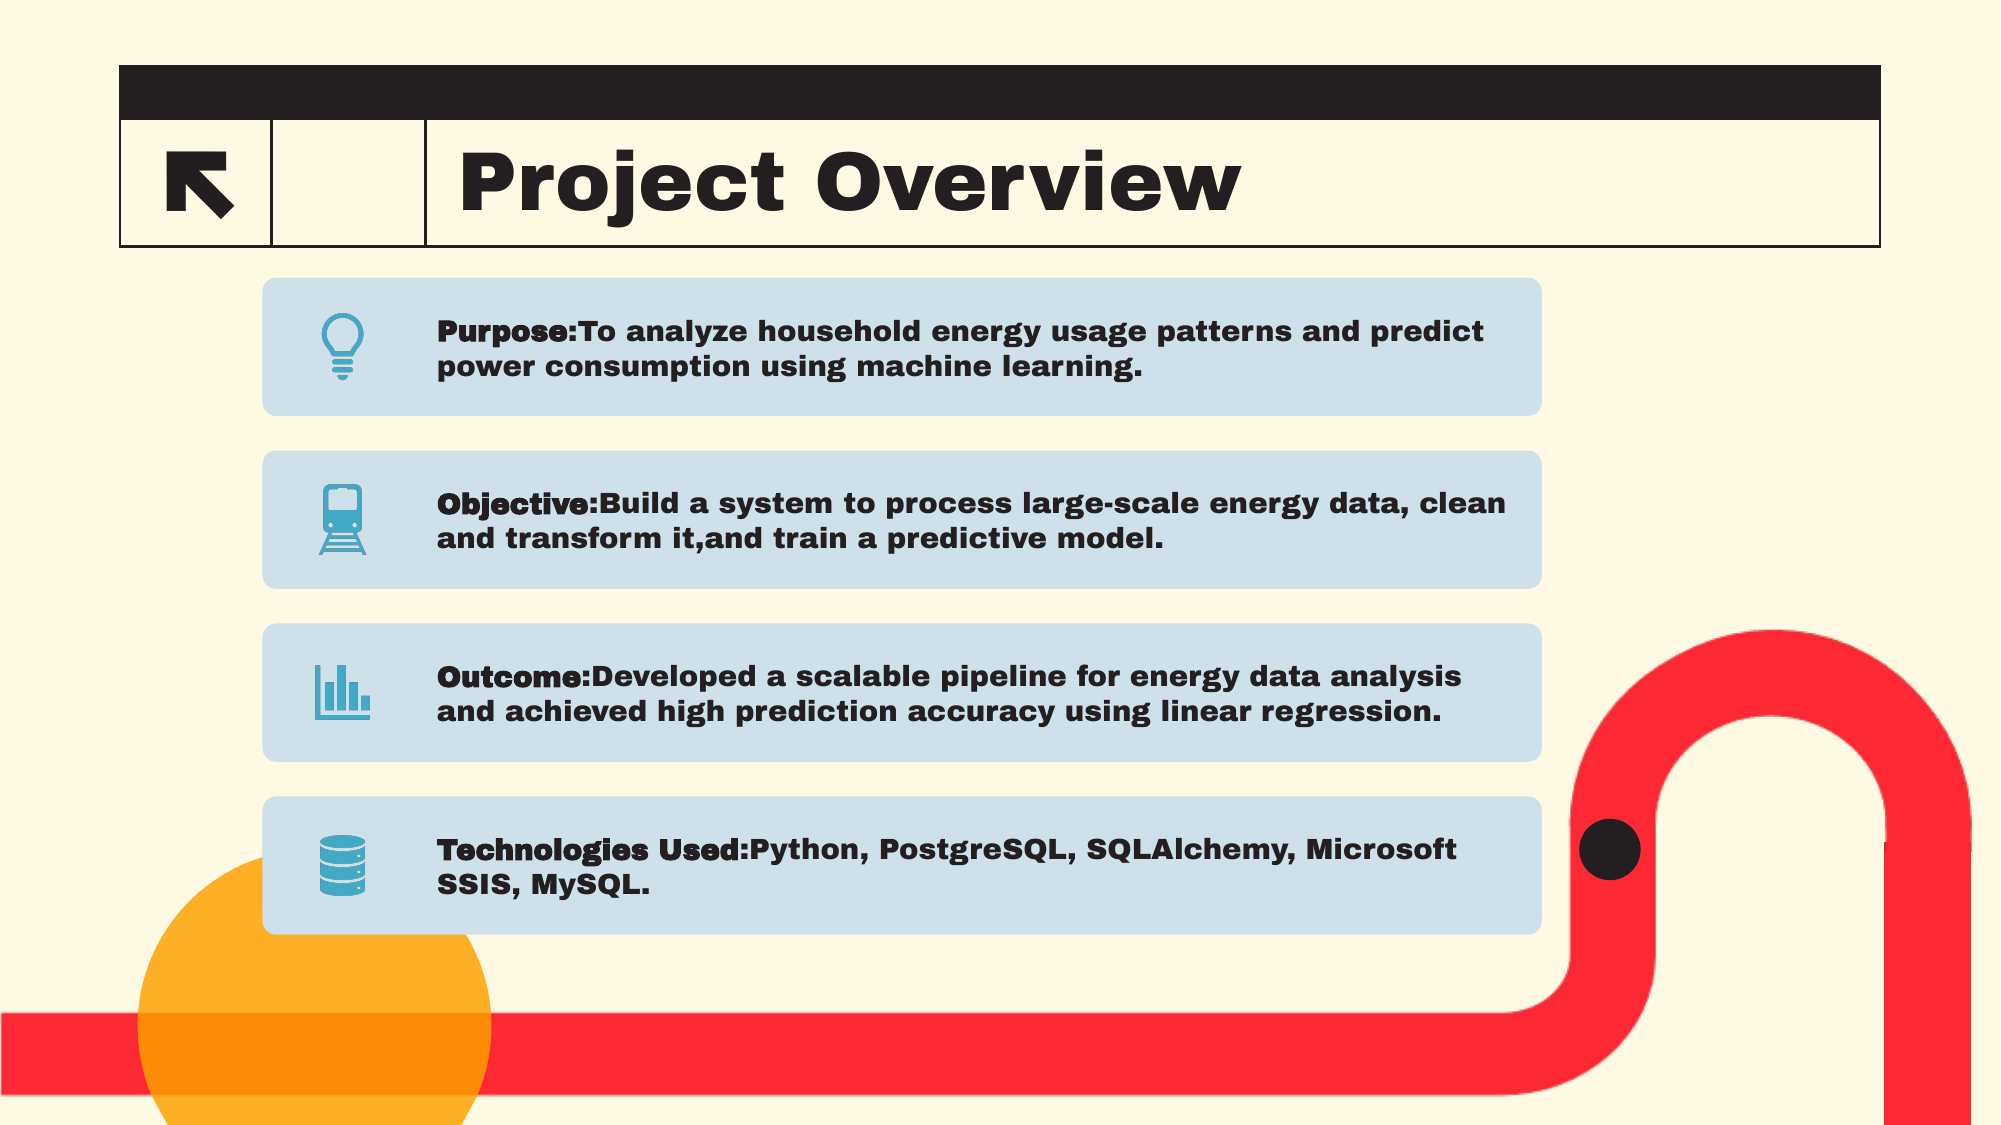

# Project Overview
Purpose:To analyze household energy usage patterns and predict power consumption using machine learning.
Objective:Build a system to process large-scale energy data, clean and transform it,and train a predictive model.
Outcome:Developed a scalable pipeline for energy data analysis and achieved high prediction accuracy using linear regression.
Technologies Used:Python, PostgreSQL, SQLAlchemy, Microsoft SSIS, MySQL.